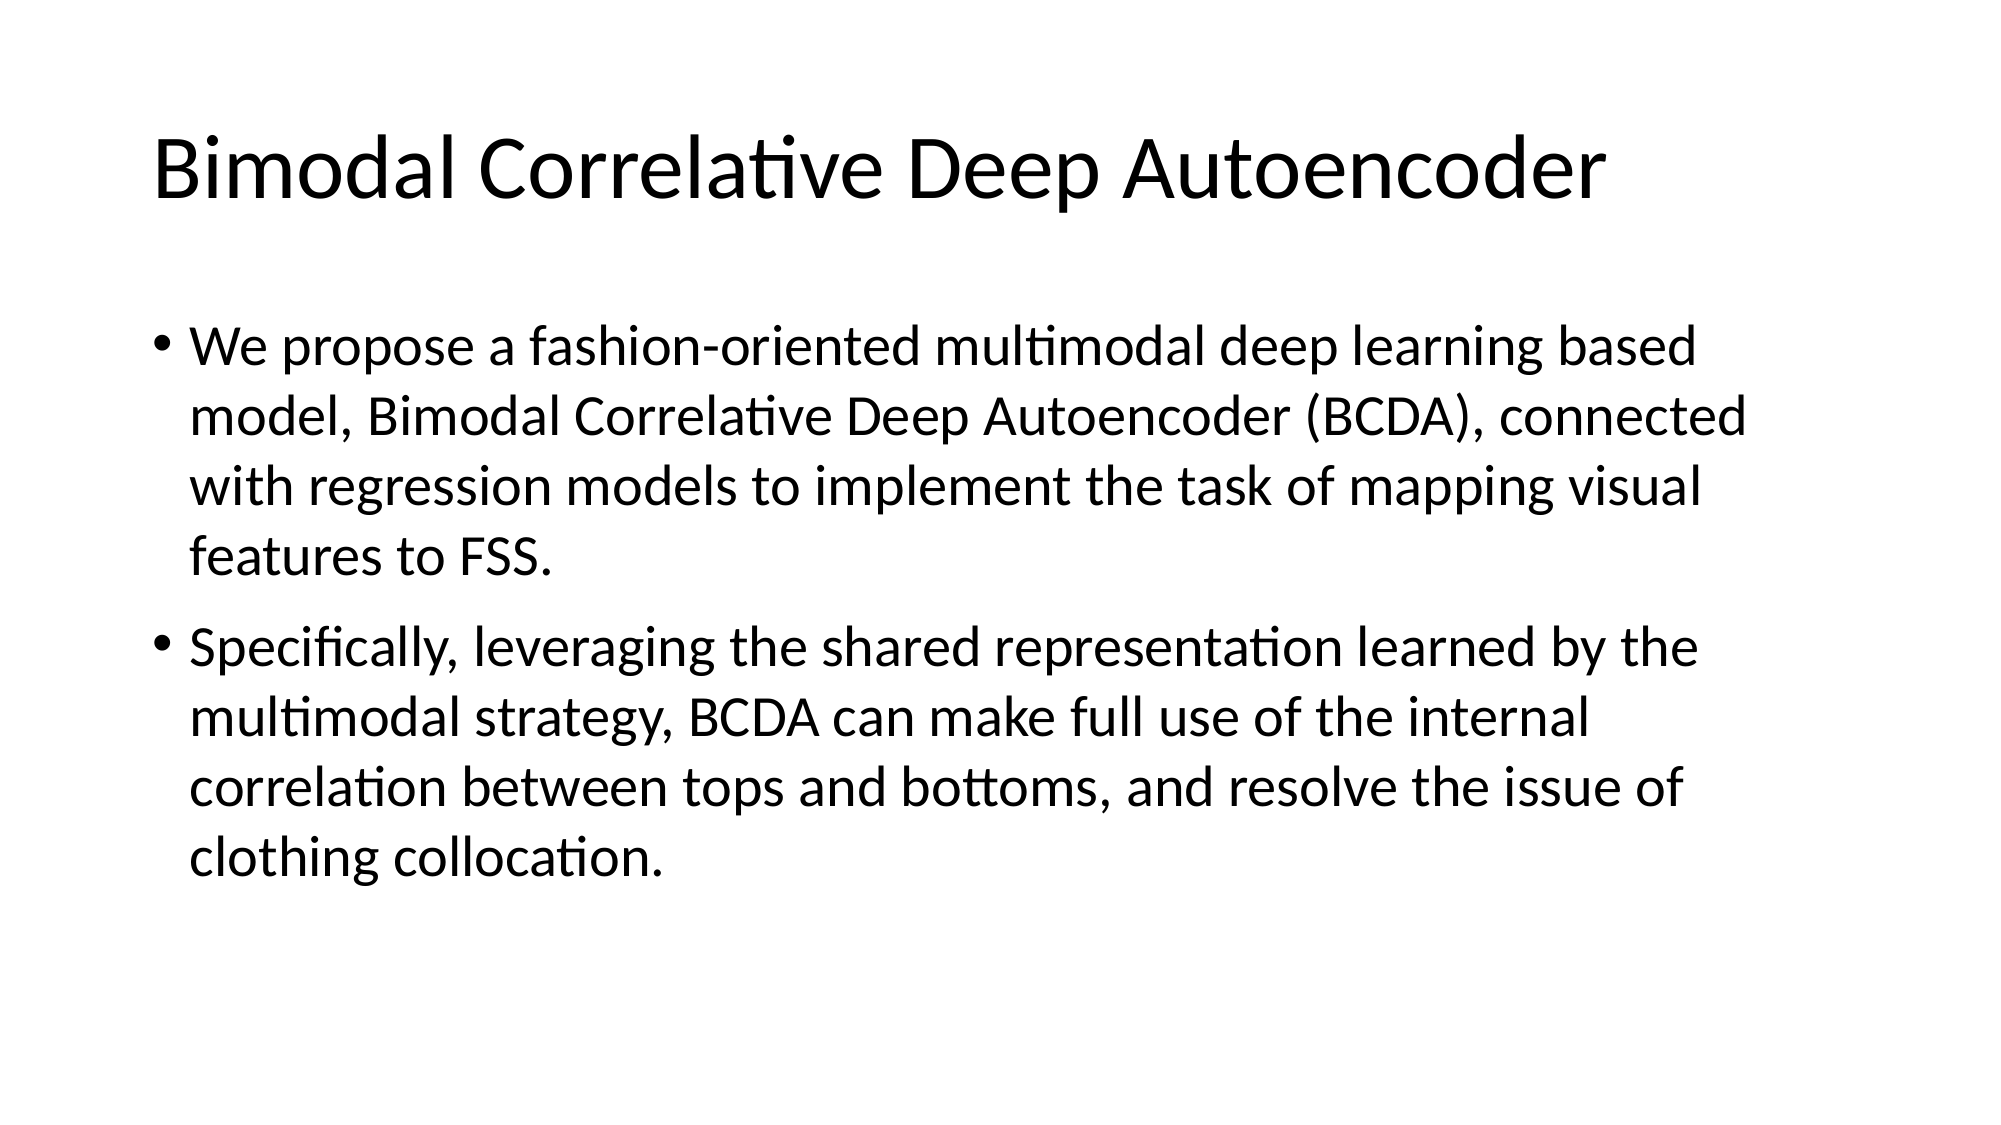

# Bimodal Correlative Deep Autoencoder
We propose a fashion-oriented multimodal deep learning based model, Bimodal Correlative Deep Autoencoder (BCDA), connected with regression models to implement the task of mapping visual features to FSS.
Specifically, leveraging the shared representation learned by the multimodal strategy, BCDA can make full use of the internal correlation between tops and bottoms, and resolve the issue of clothing collocation.